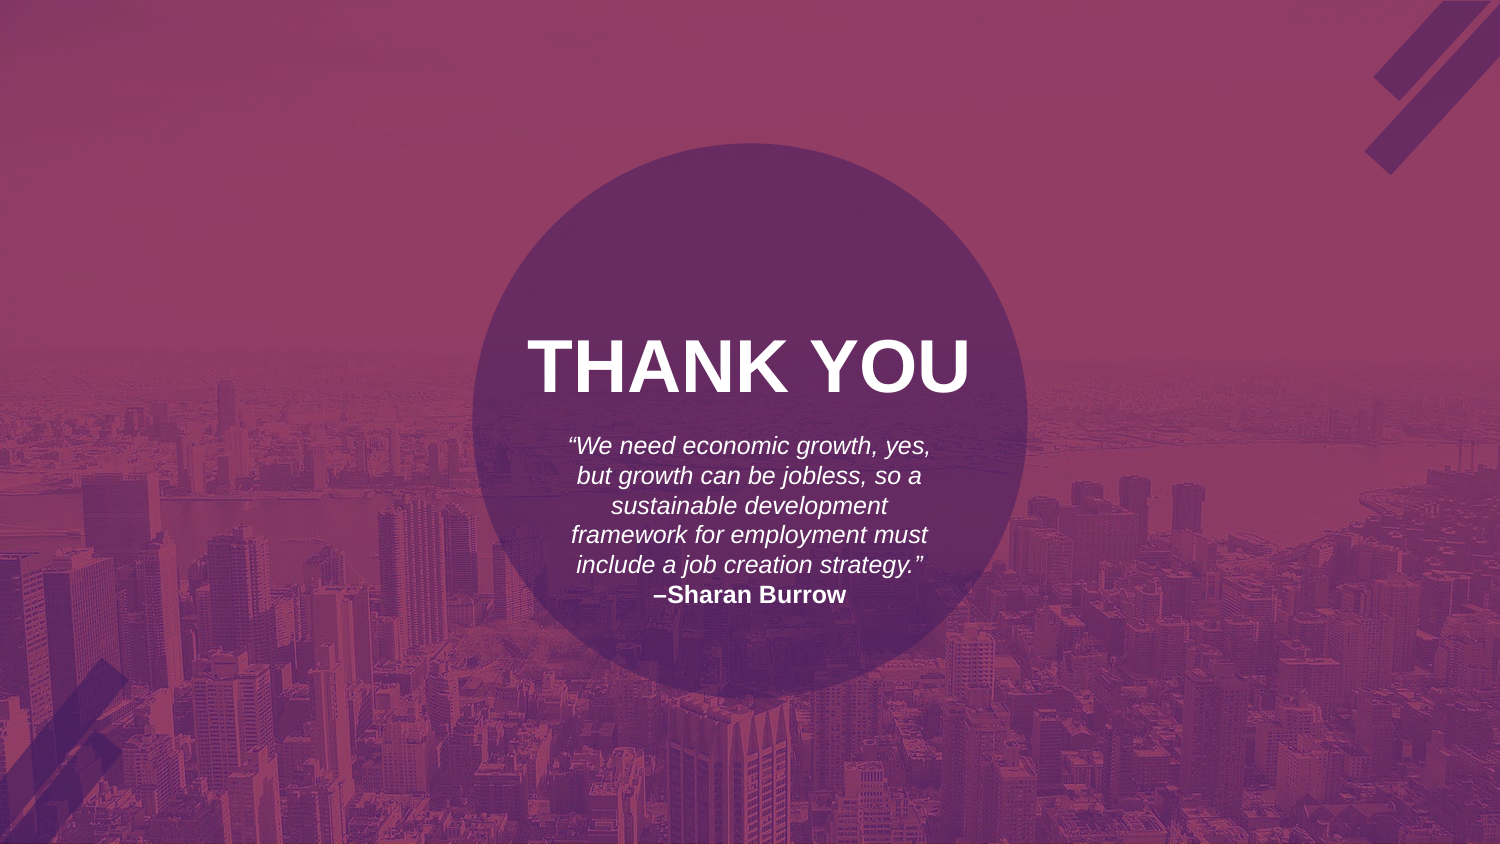

THANK YOU
“We need economic growth, yes, but growth can be jobless, so a sustainable development framework for employment must include a job creation strategy.”
–Sharan Burrow